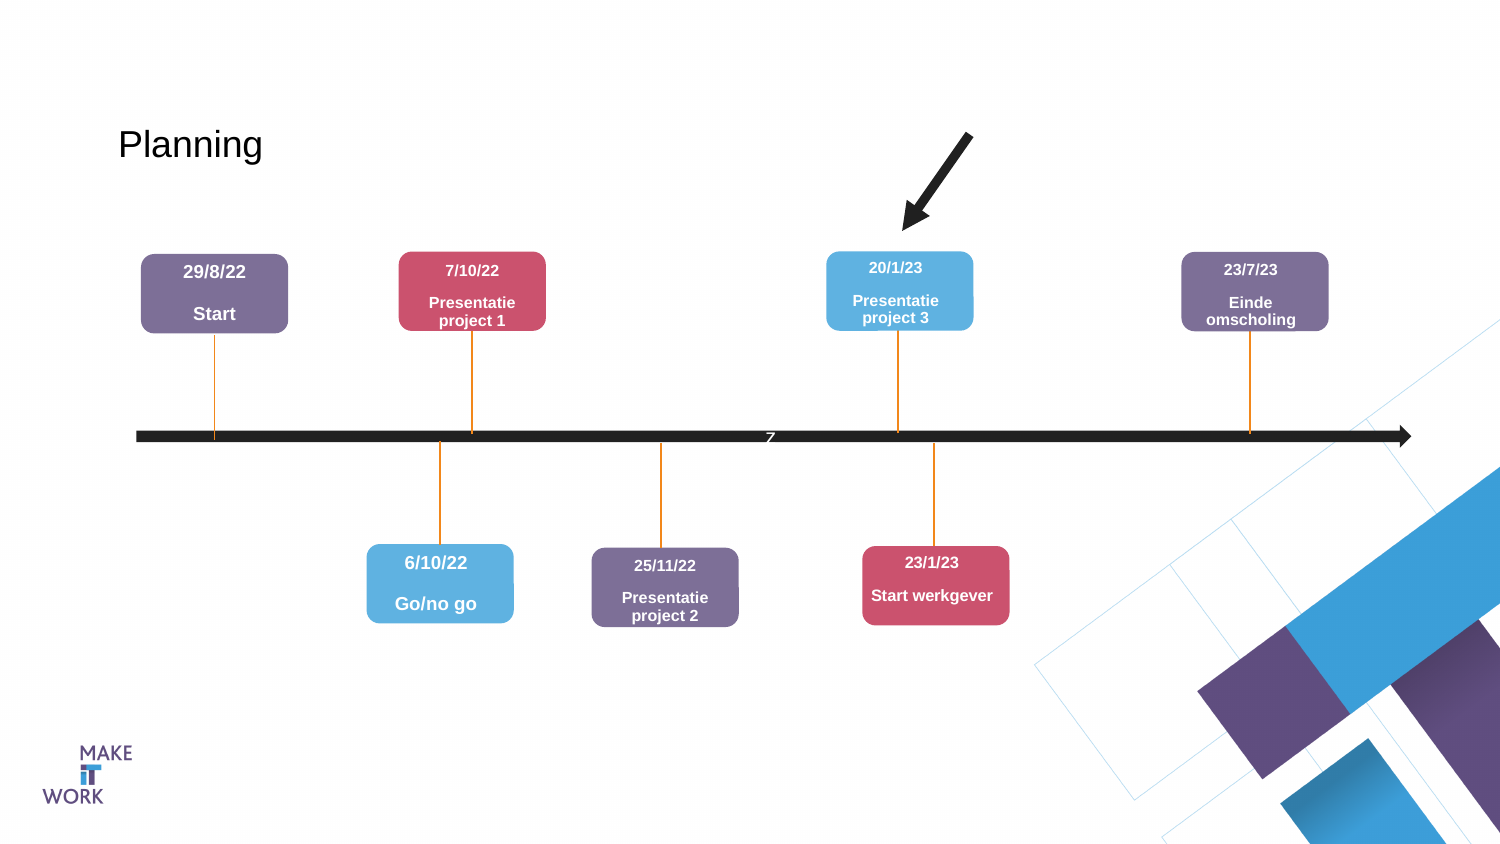

# Planning

20/1/23
Presentatie project 3

7/10/22
Presentatie project 1

23/7/23
Einde omscholing

29/8/22
Start
z

6/10/22
Go/no go

25/11/22
Presentatie project 2

23/1/23
Start werkgever